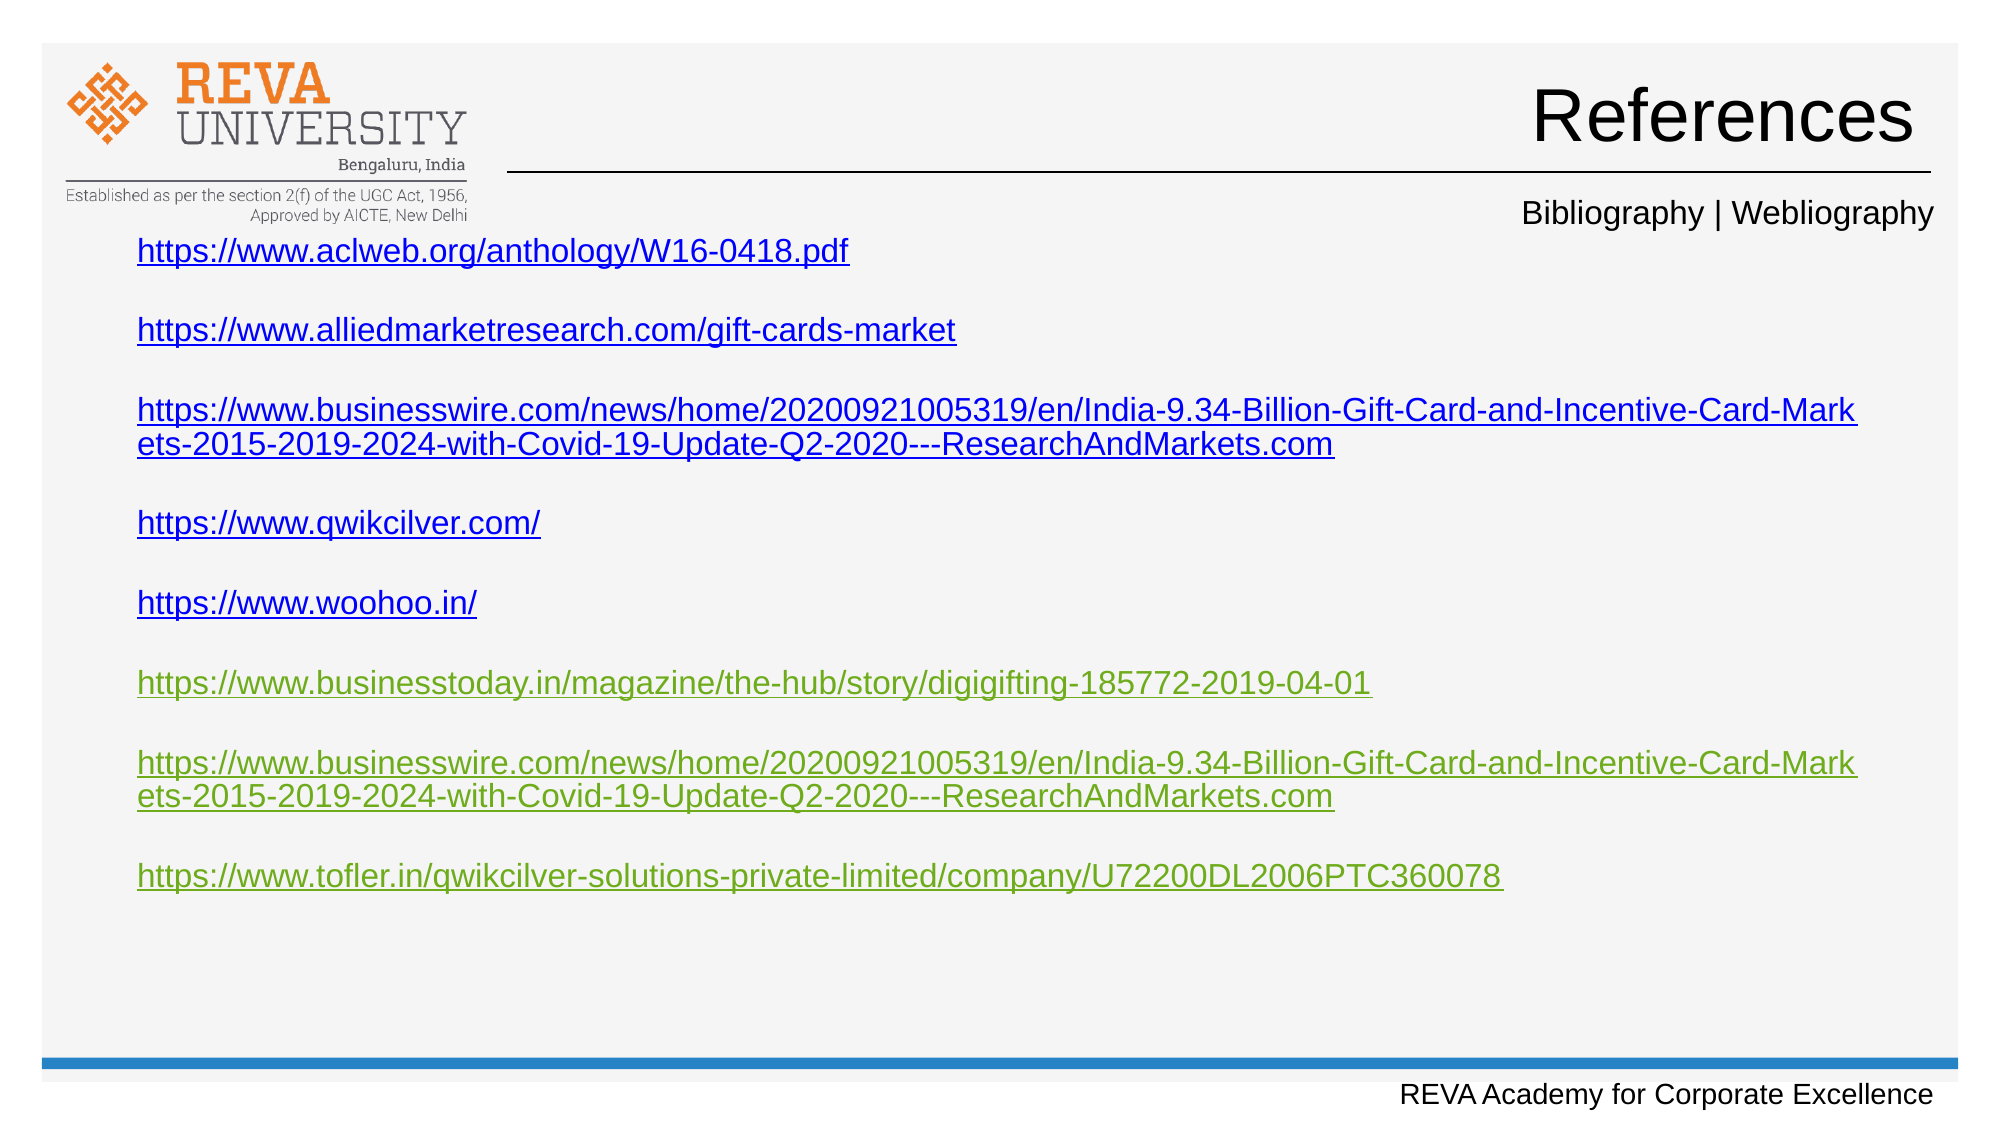

# References
Bibliography | Webliography
https://www.aclweb.org/anthology/W16-0418.pdf

https://www.alliedmarketresearch.com/gift-cards-market

https://www.businesswire.com/news/home/20200921005319/en/India-9.34-Billion-Gift-Card-and-Incentive-Card-Markets-2015-2019-2024-with-Covid-19-Update-Q2-2020---ResearchAndMarkets.com

https://www.qwikcilver.com/

https://www.woohoo.in/

https://www.businesstoday.in/magazine/the-hub/story/digigifting-185772-2019-04-01

https://www.businesswire.com/news/home/20200921005319/en/India-9.34-Billion-Gift-Card-and-Incentive-Card-Markets-2015-2019-2024-with-Covid-19-Update-Q2-2020---ResearchAndMarkets.com

https://www.tofler.in/qwikcilver-solutions-private-limited/company/U72200DL2006PTC360078